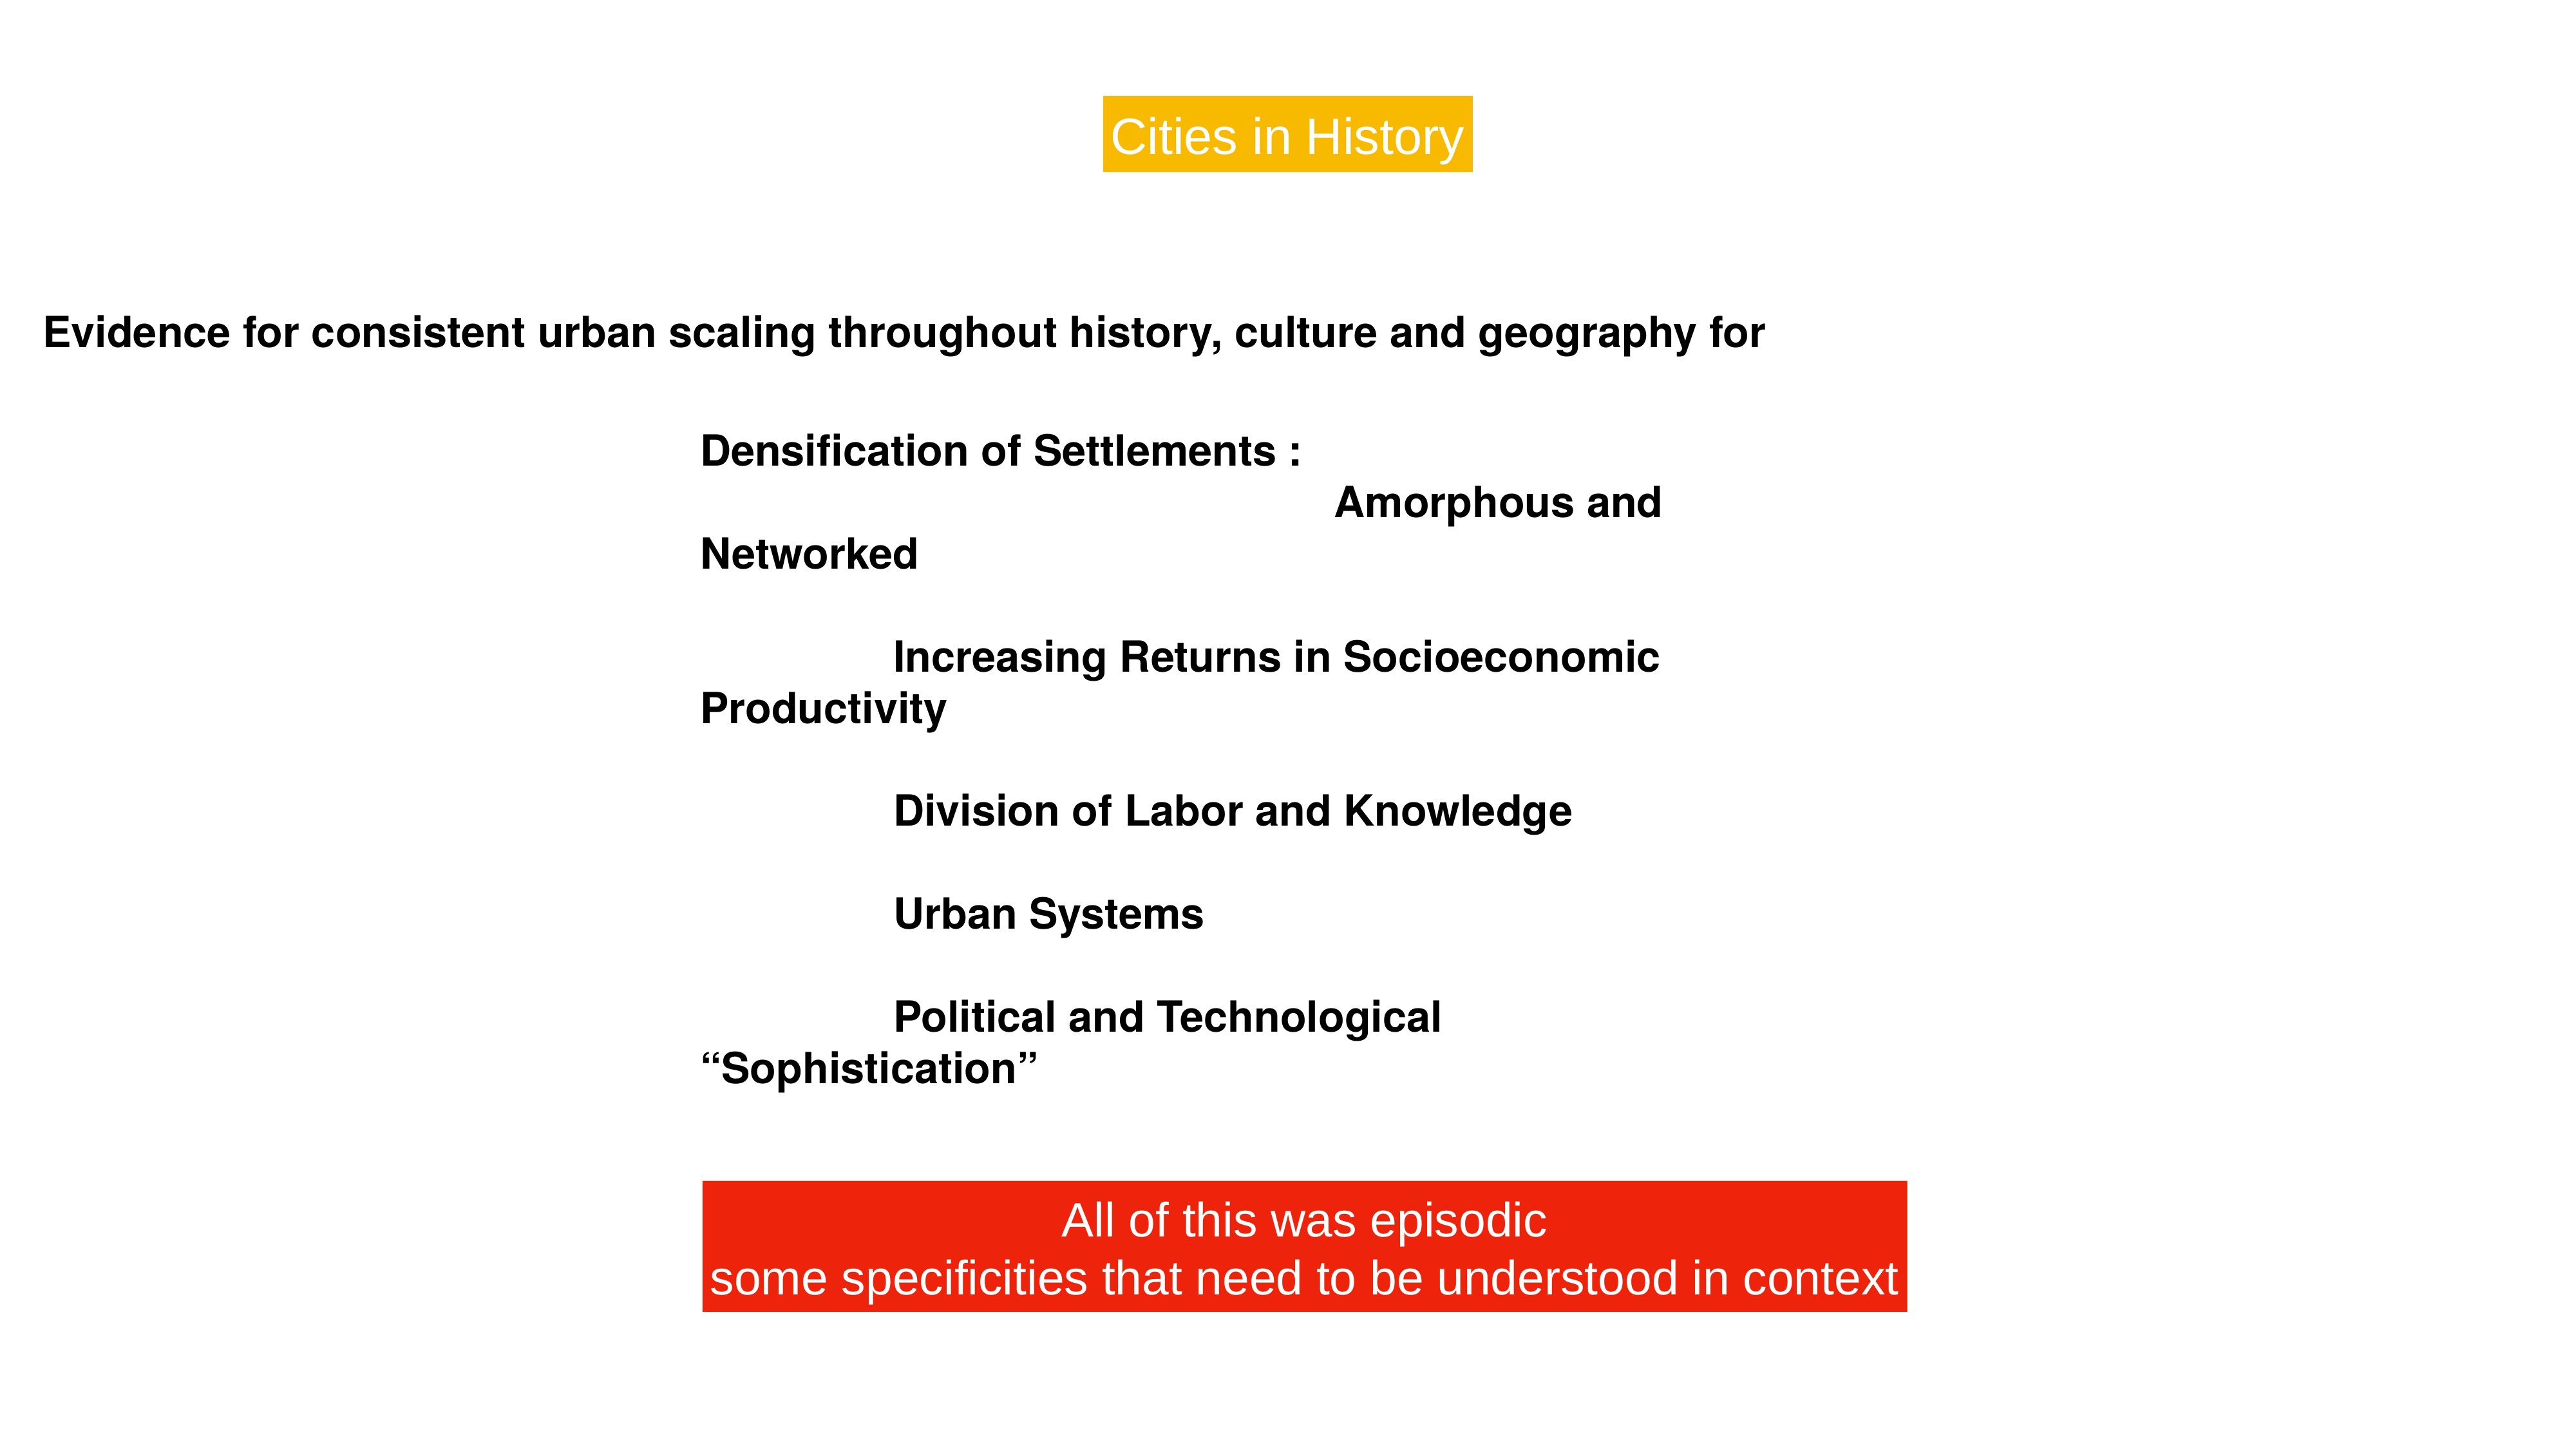

Cities in History
Evidence for consistent urban scaling throughout history, culture and geography for
Densification of Settlements :
                                     Amorphous and Networked

Increasing Returns in Socioeconomic Productivity

Division of Labor and Knowledge

Urban Systems

Political and Technological “Sophistication”
All of this was episodic
some specificities that need to be understood in context